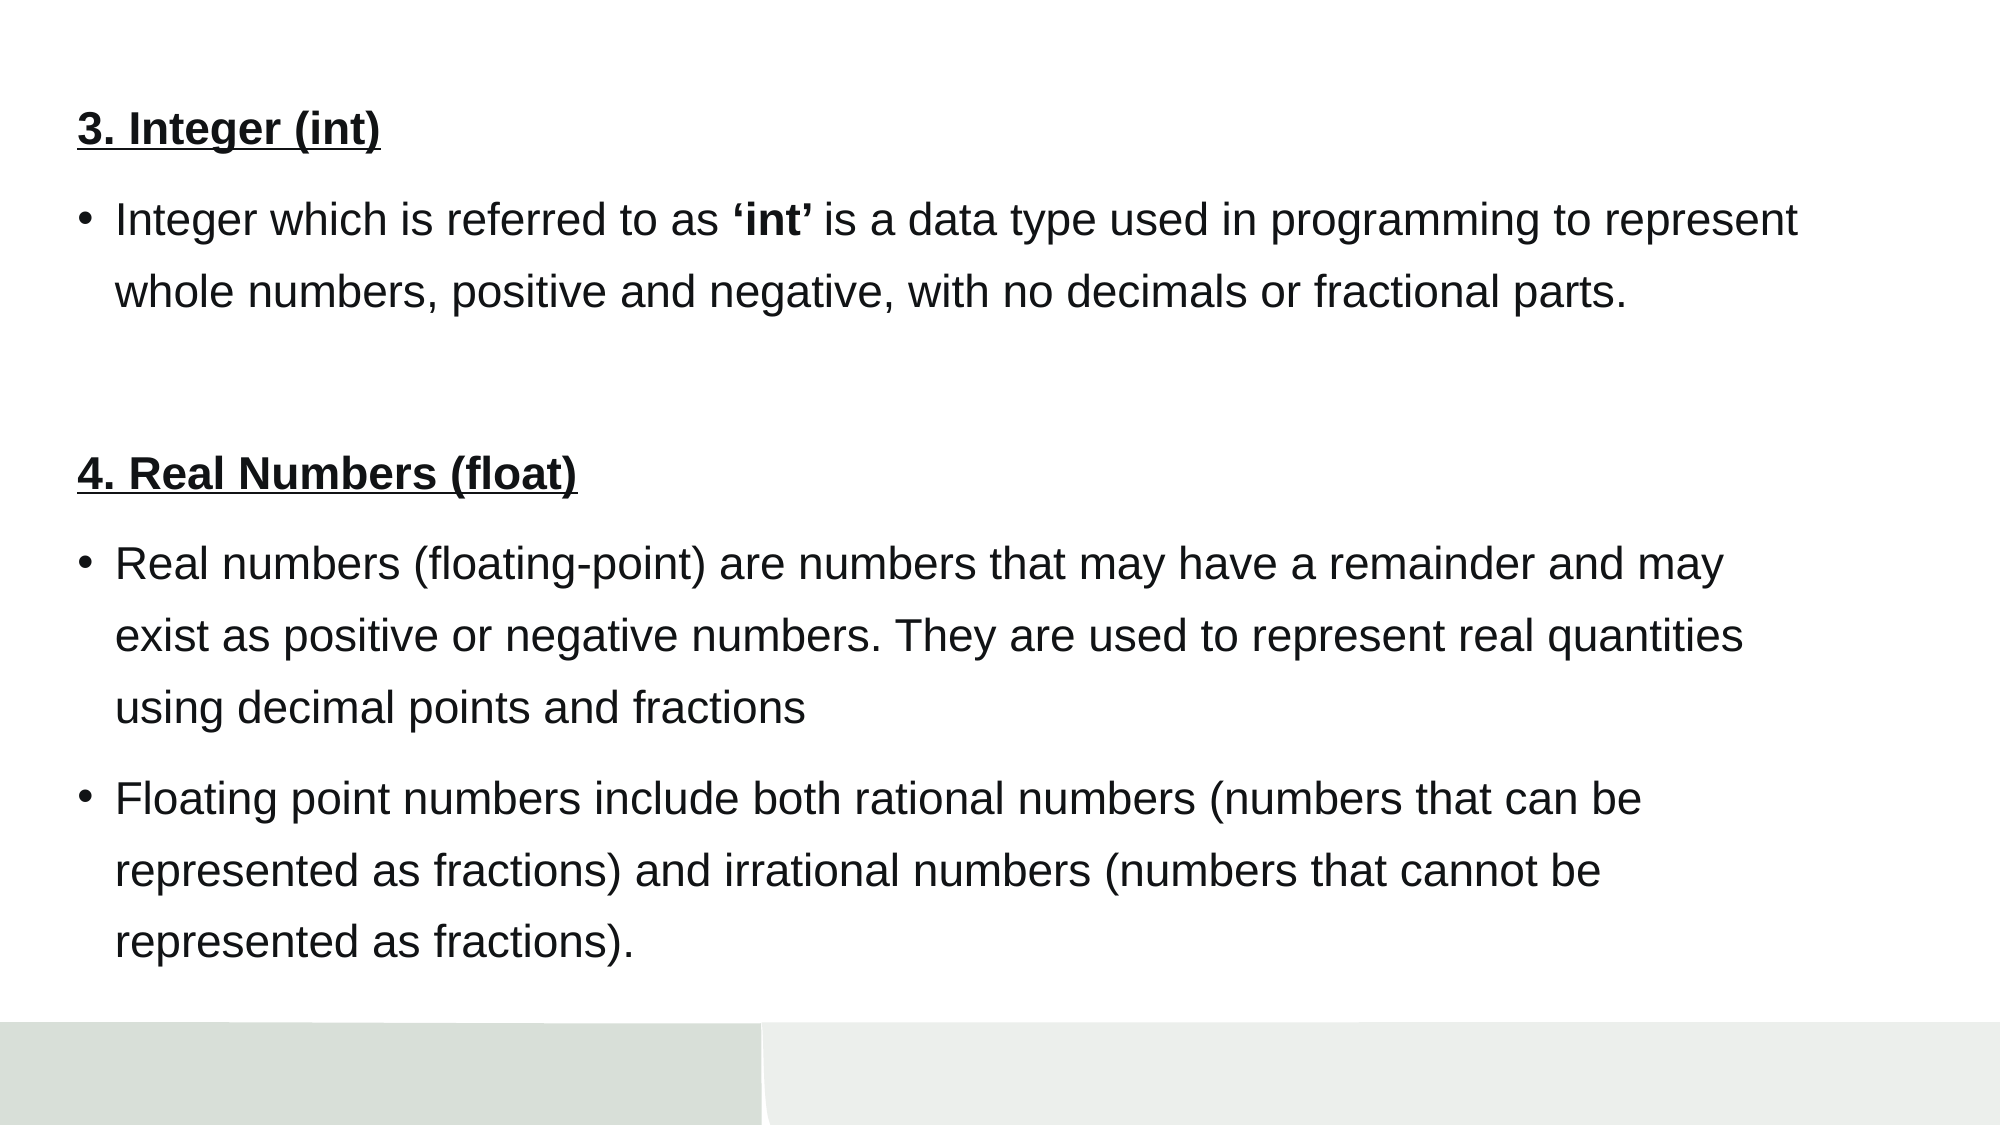

3. Integer (int)
Integer which is referred to as ‘int’ is a data type used in programming to represent whole numbers, positive and negative, with no decimals or fractional parts.

4. Real Numbers (float)
Real numbers (floating-point) are numbers that may have a remainder and may exist as positive or negative numbers. They are used to represent real quantities using decimal points and fractions
Floating point numbers include both rational numbers (numbers that can be represented as fractions) and irrational numbers (numbers that cannot be represented as fractions).